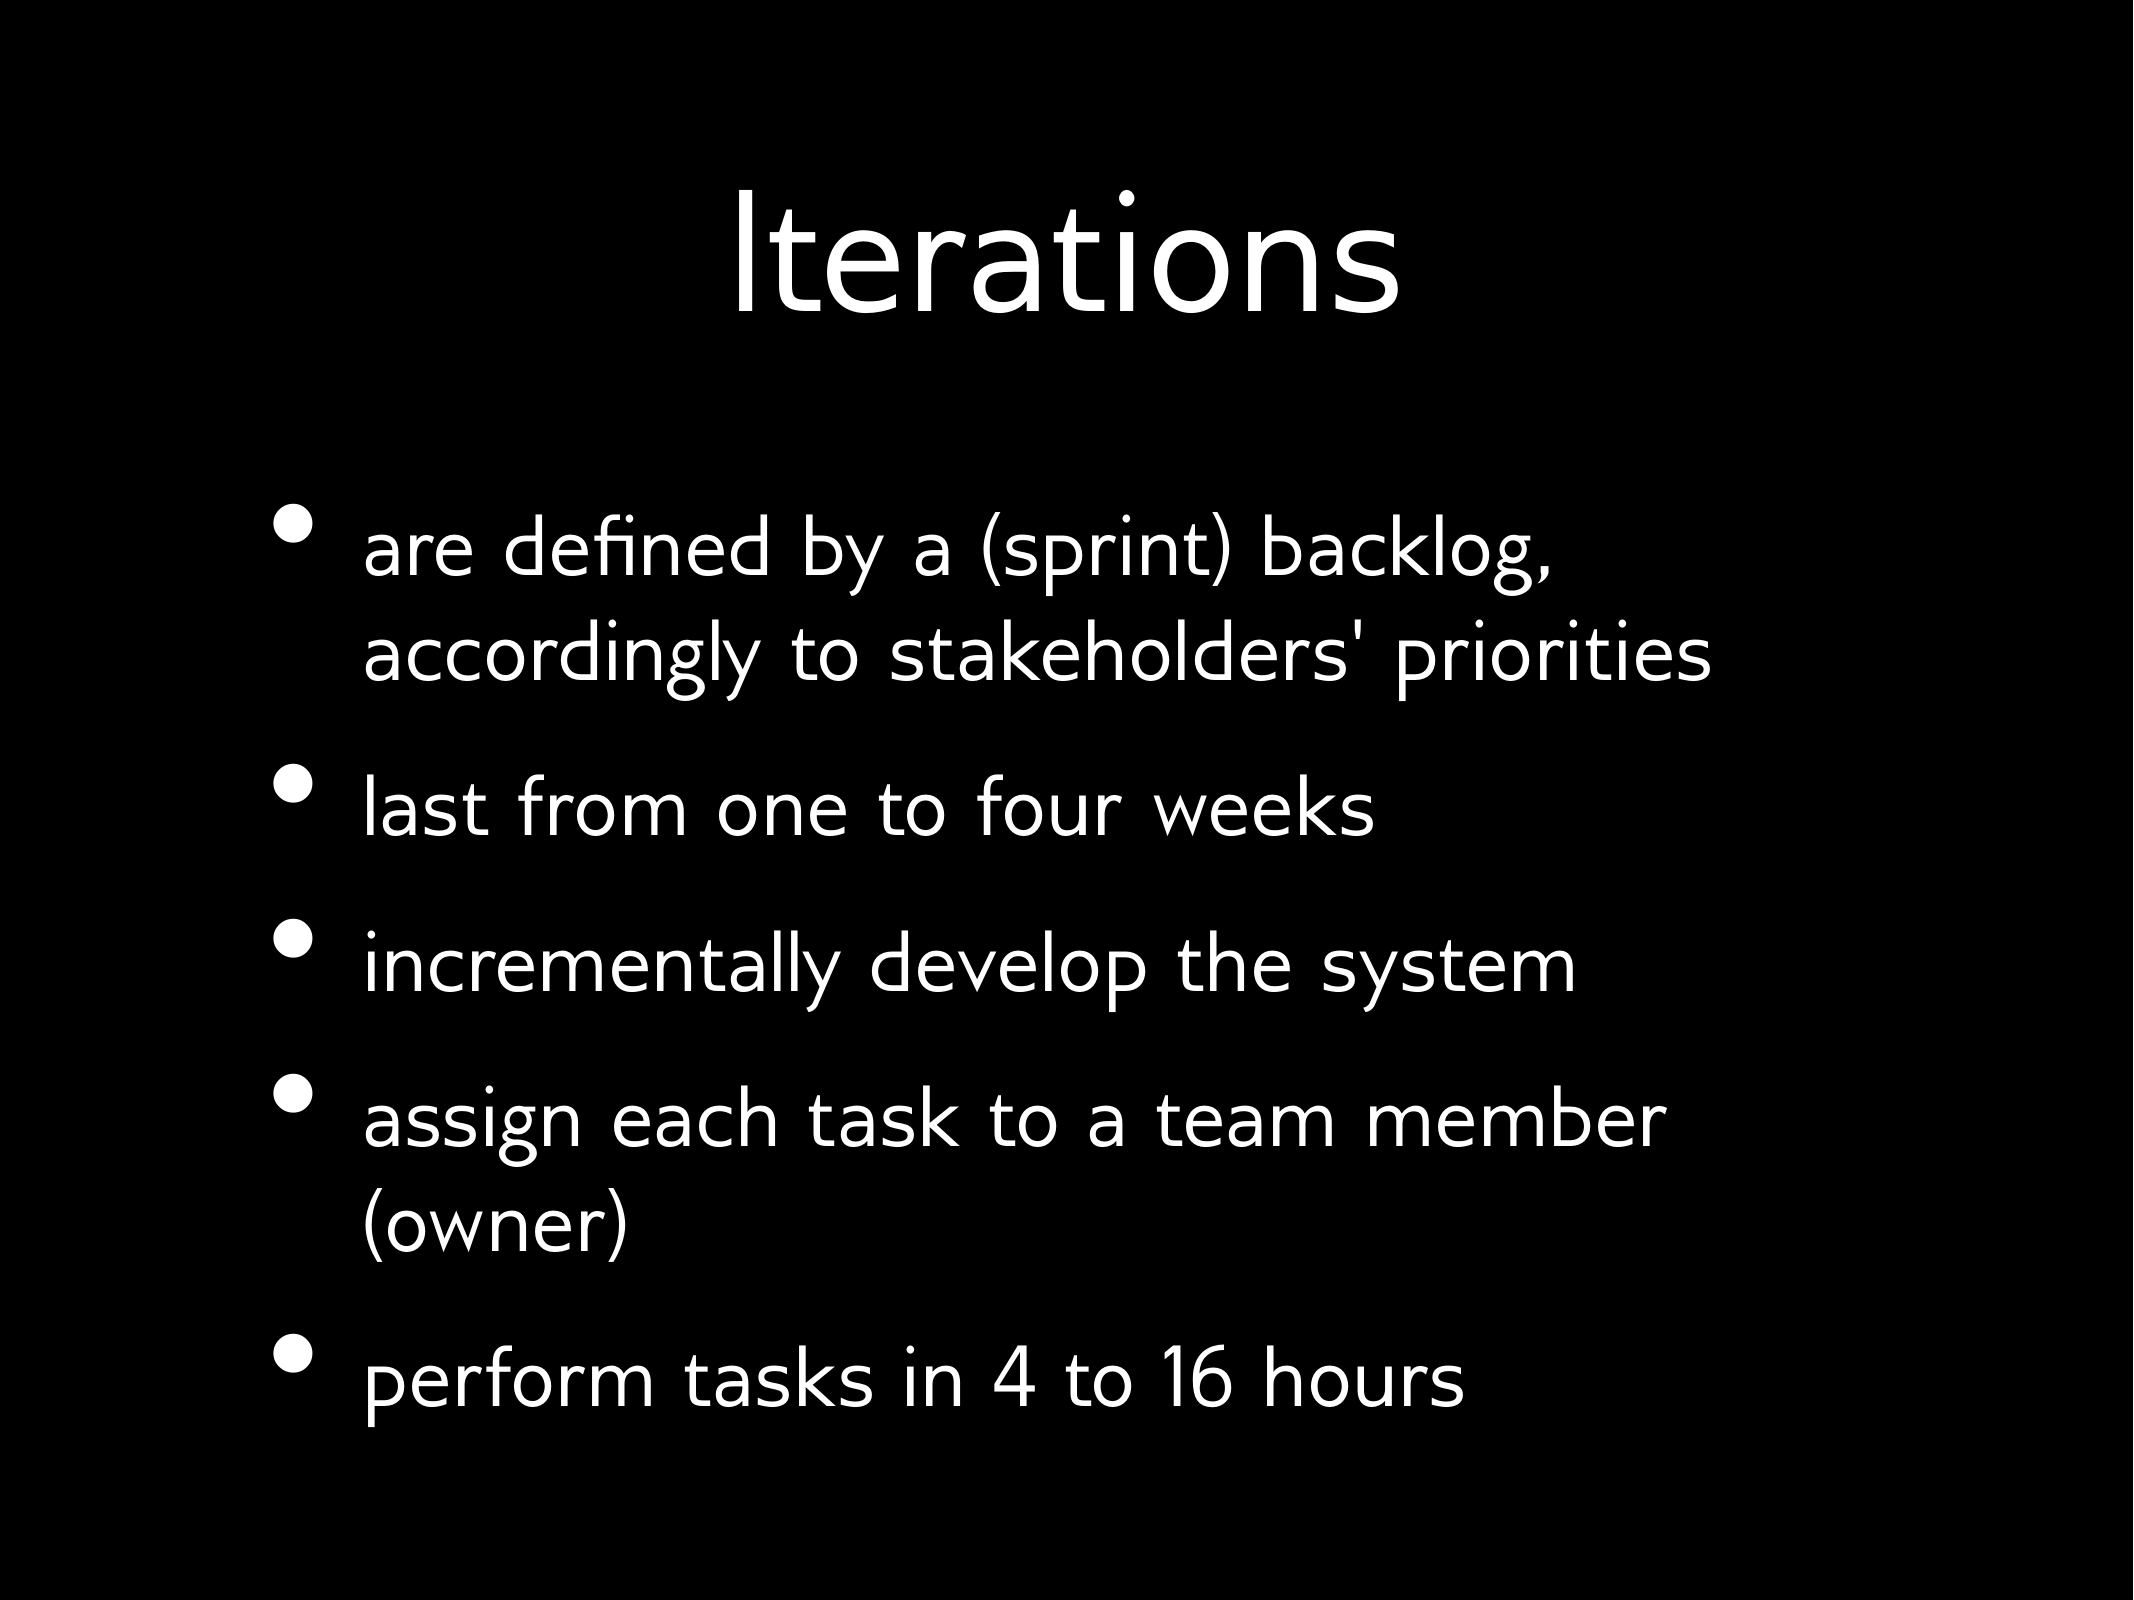

# Iterations
are defined by a (sprint) backlog, accordingly to stakeholders' priorities
last from one to four weeks
incrementally develop the system
assign each task to a team member (owner)
perform tasks in 4 to 16 hours